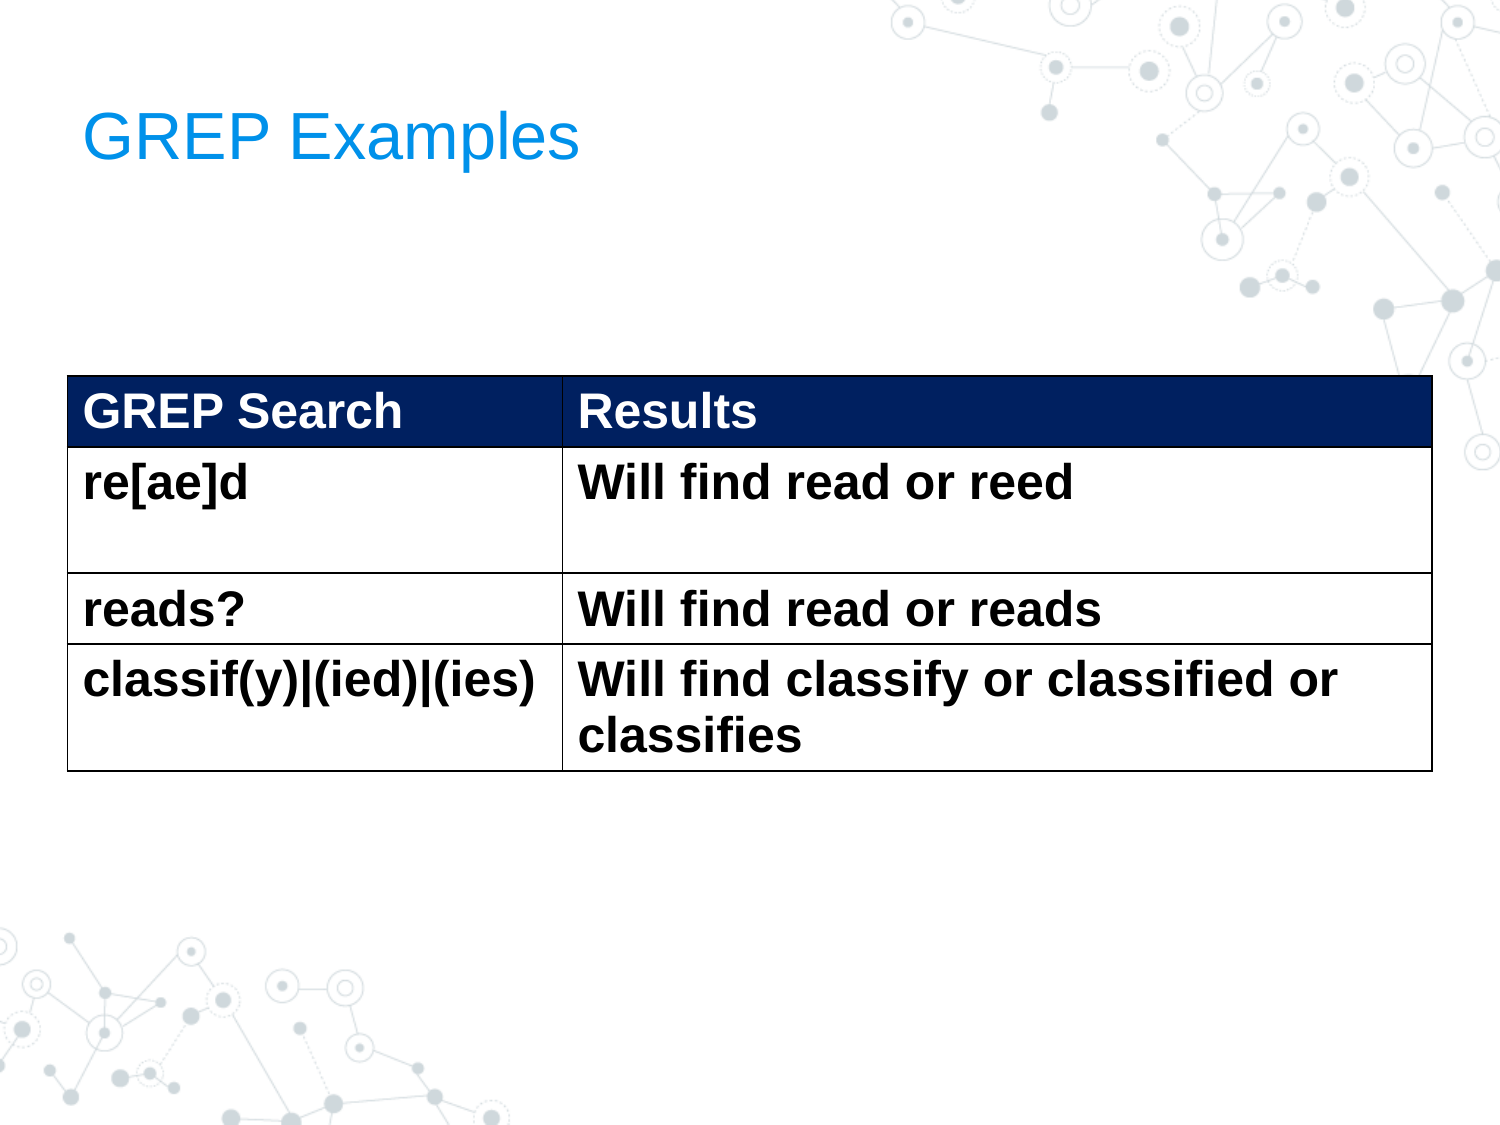

# GREP Examples
| GREP Search | Results |
| --- | --- |
| re[ae]d | Will find read or reed |
| reads? | Will find read or reads |
| classif(y)|(ied)|(ies) | Will find classify or classified or classifies |